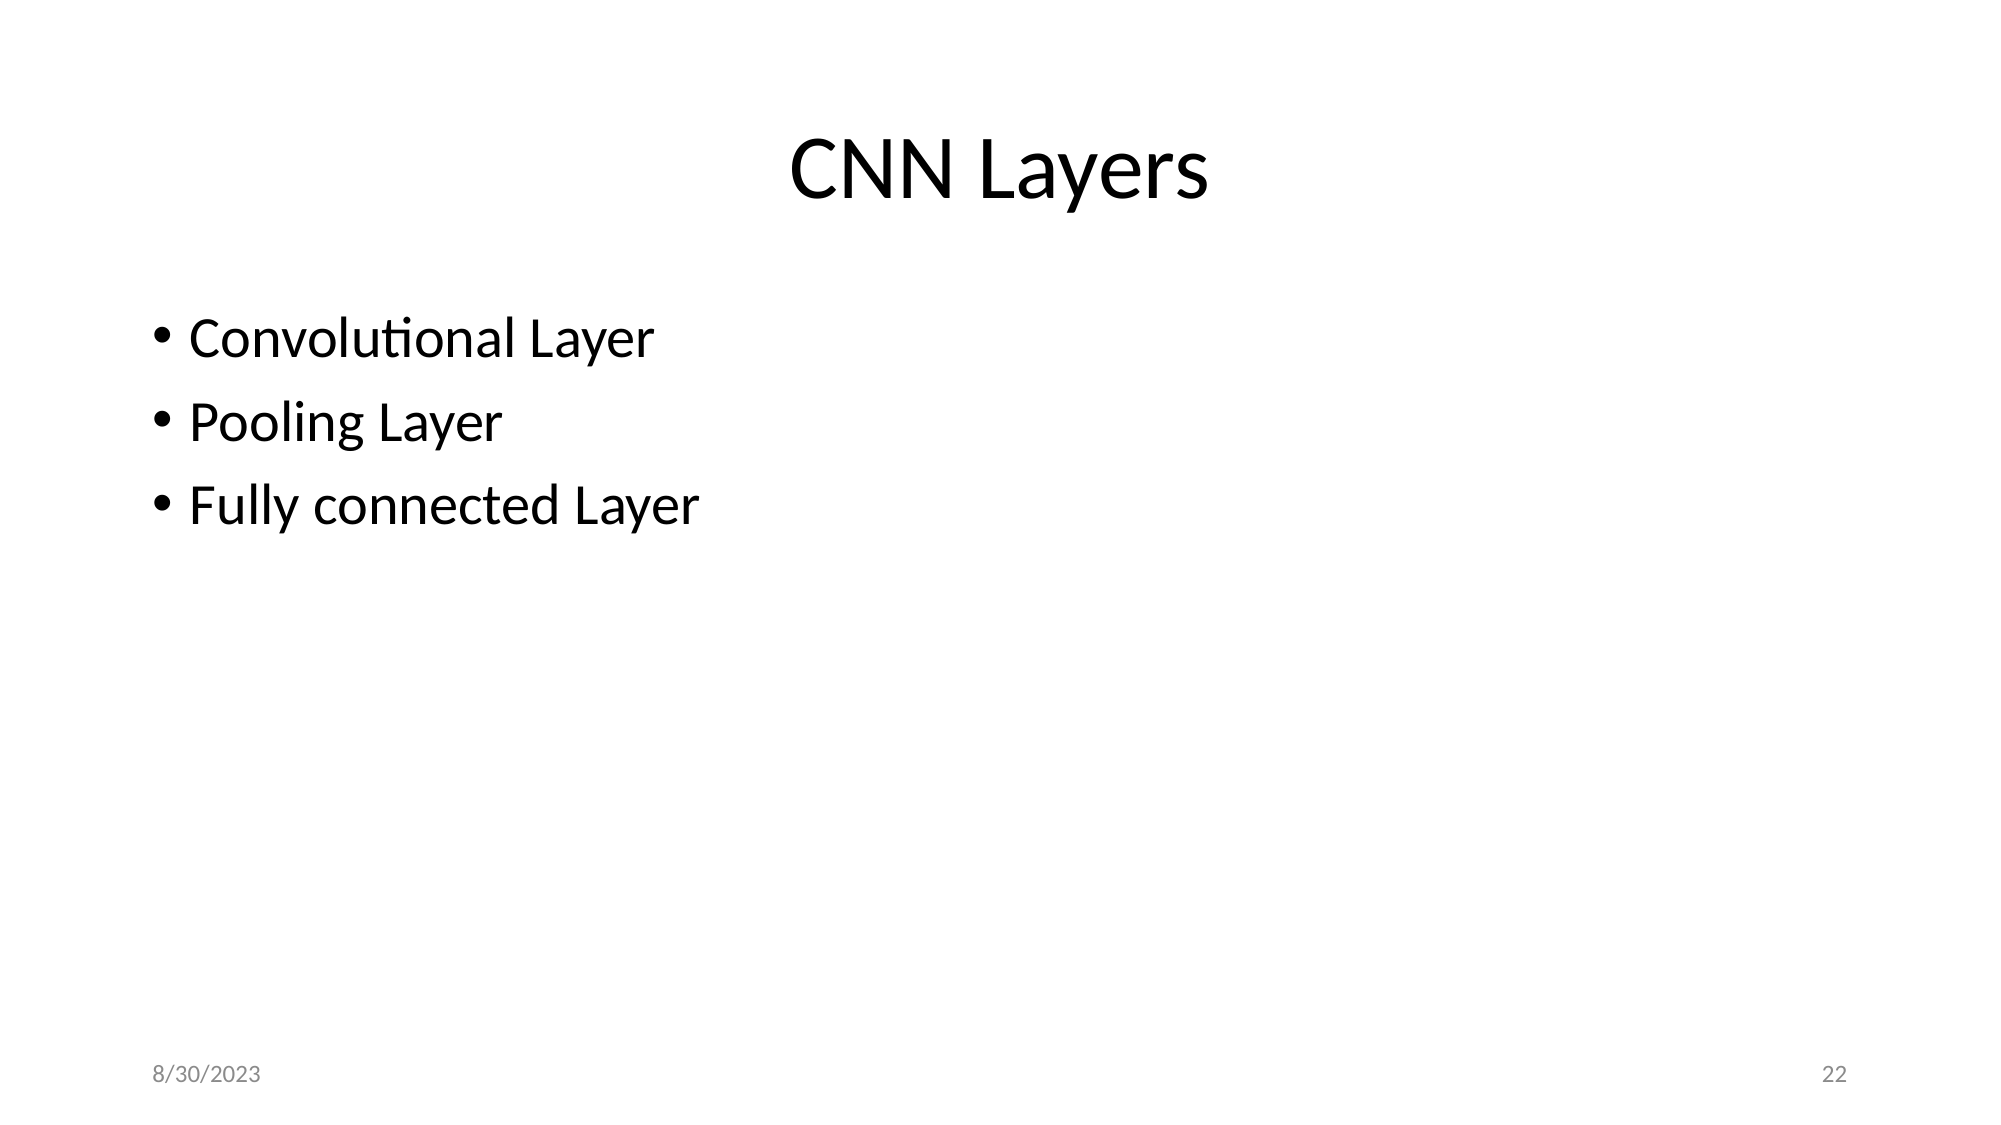

# CNN Layers
Convolutional Layer
Pooling Layer
Fully connected Layer

8/30/2023
22